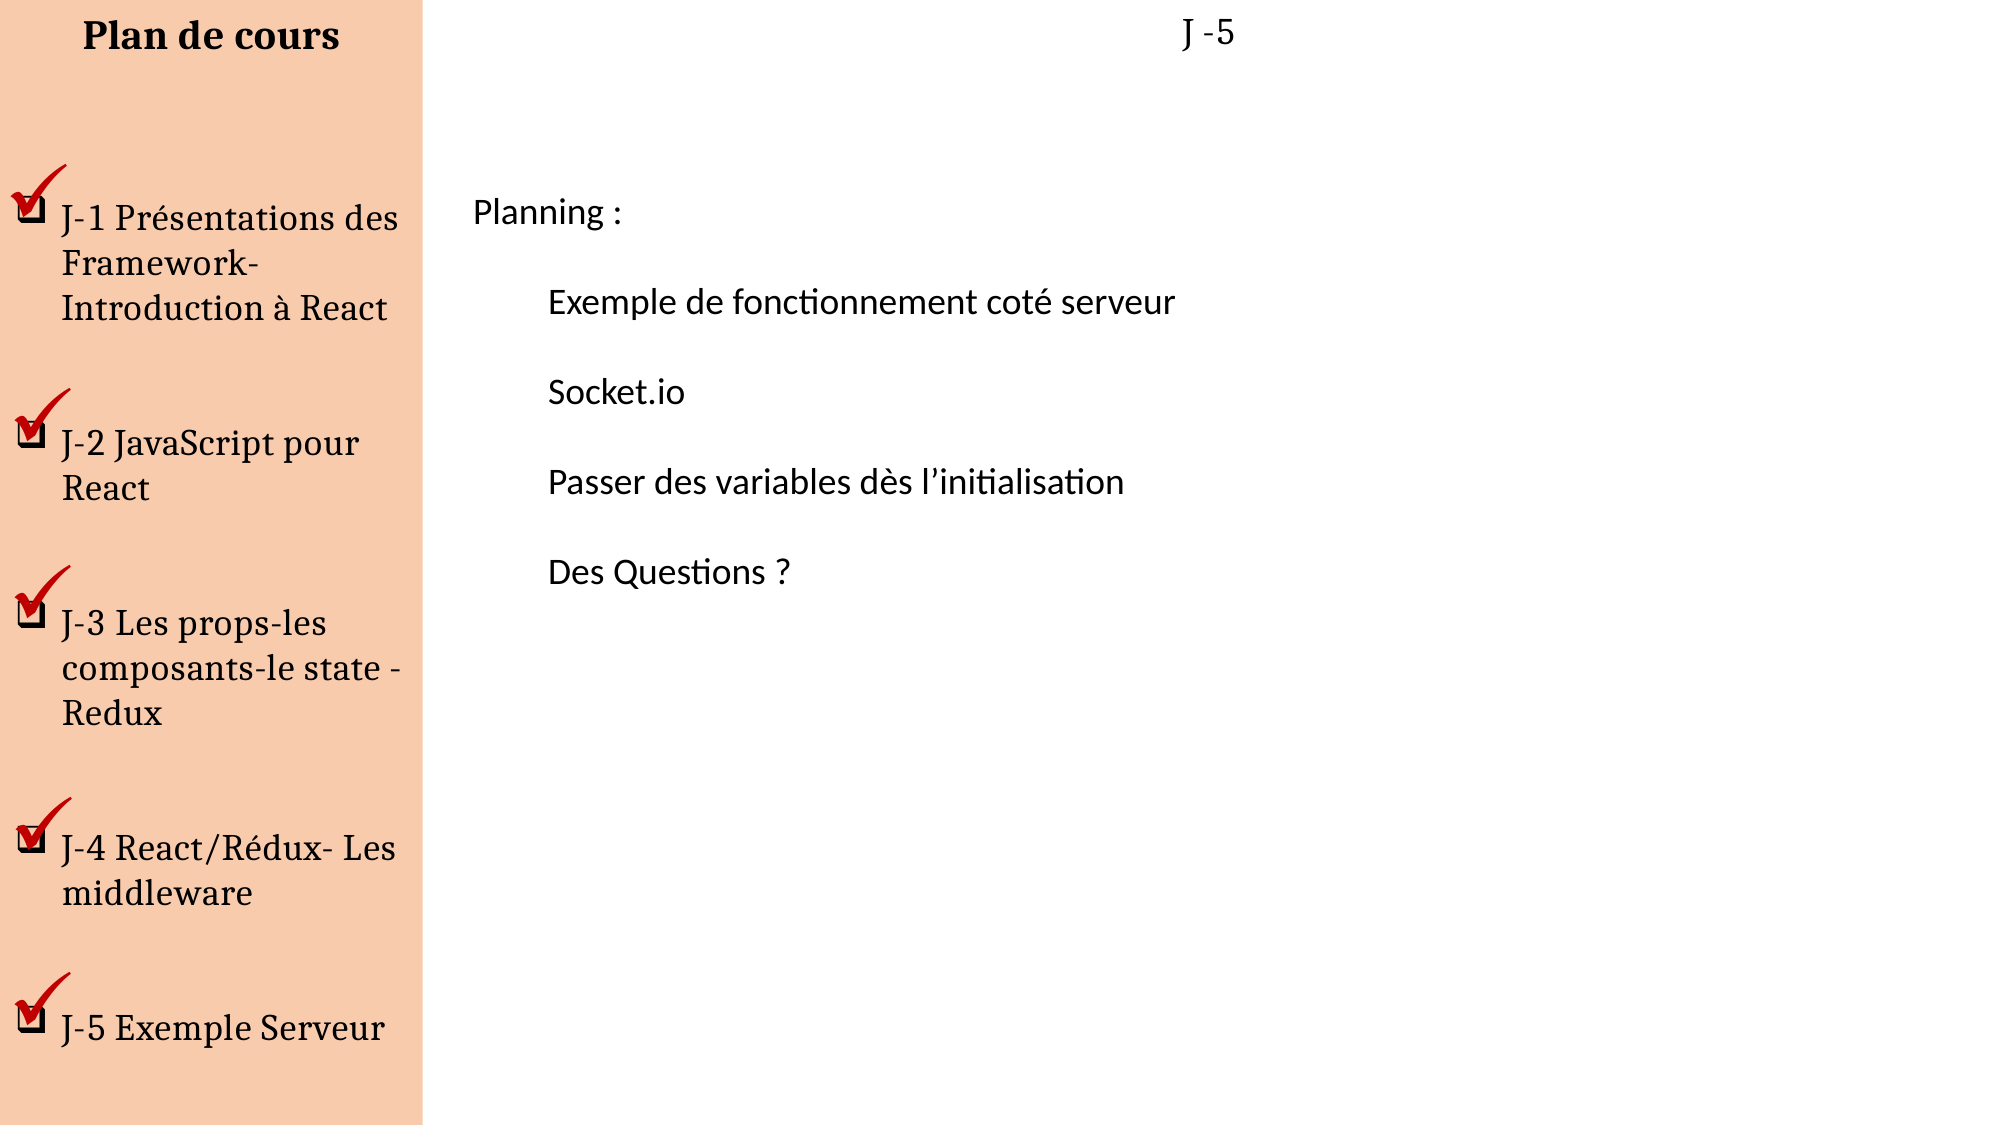

J -5

Planning :
Exemple de fonctionnement coté serveur
Socket.io
Passer des variables dès l’initialisation
Des Questions ?